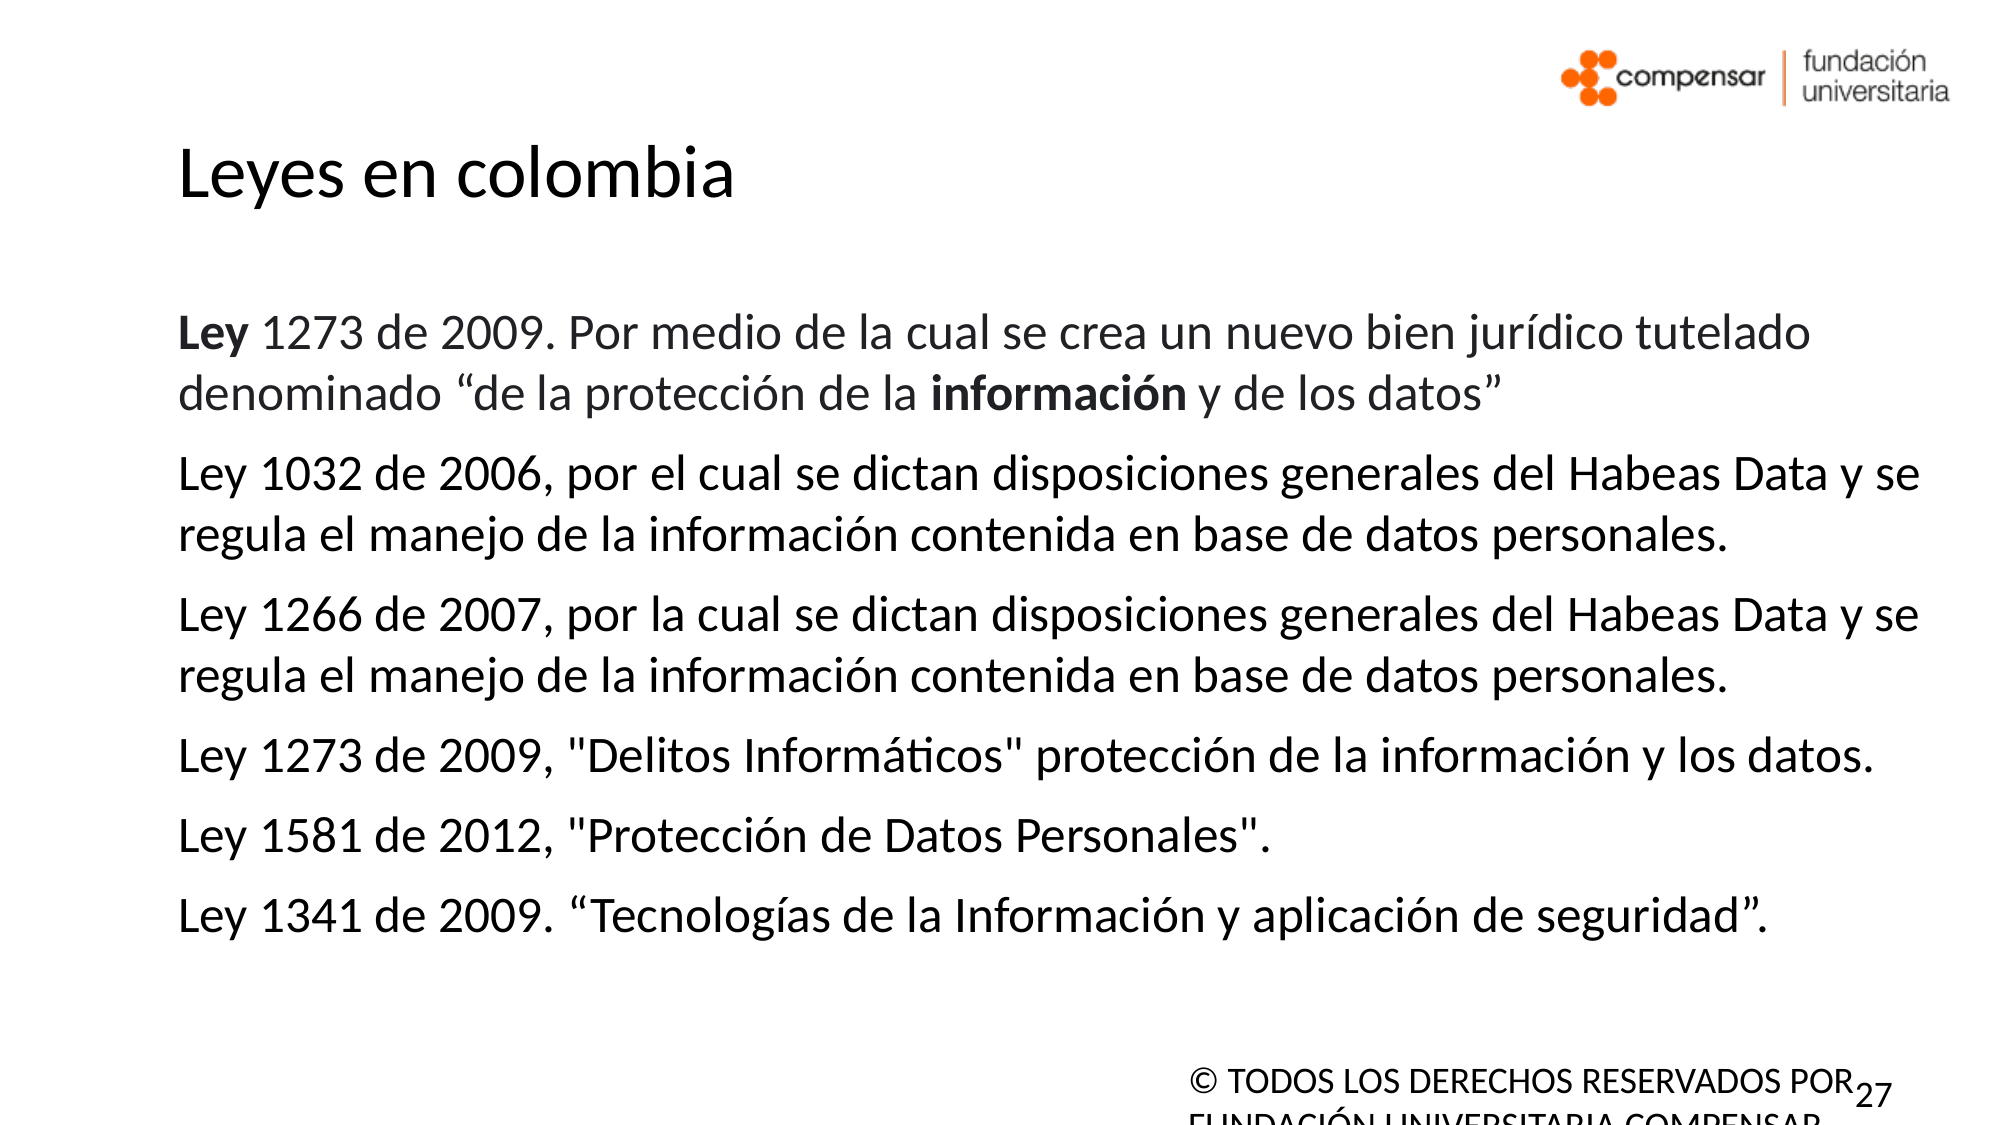

# Leyes en colombia
Ley 1273 de 2009. Por medio de la cual se crea un nuevo bien jurídico tutelado denominado “de la protección de la información y de los datos”
Ley 1032 de 2006, por el cual se dictan disposiciones generales del Habeas Data y se regula el manejo de la información contenida en base de datos personales.
Ley 1266 de 2007, por la cual se dictan disposiciones generales del Habeas Data y se regula el manejo de la información contenida en base de datos personales.
Ley 1273 de 2009, "Delitos Informáticos" protección de la información y los datos.
Ley 1581 de 2012, "Protección de Datos Personales".
Ley 1341 de 2009. “Tecnologías de la Información y aplicación de seguridad”.
© TODOS LOS DERECHOS RESERVADOS POR FUNDACIÓN UNIVERSITARIA COMPENSAR
27